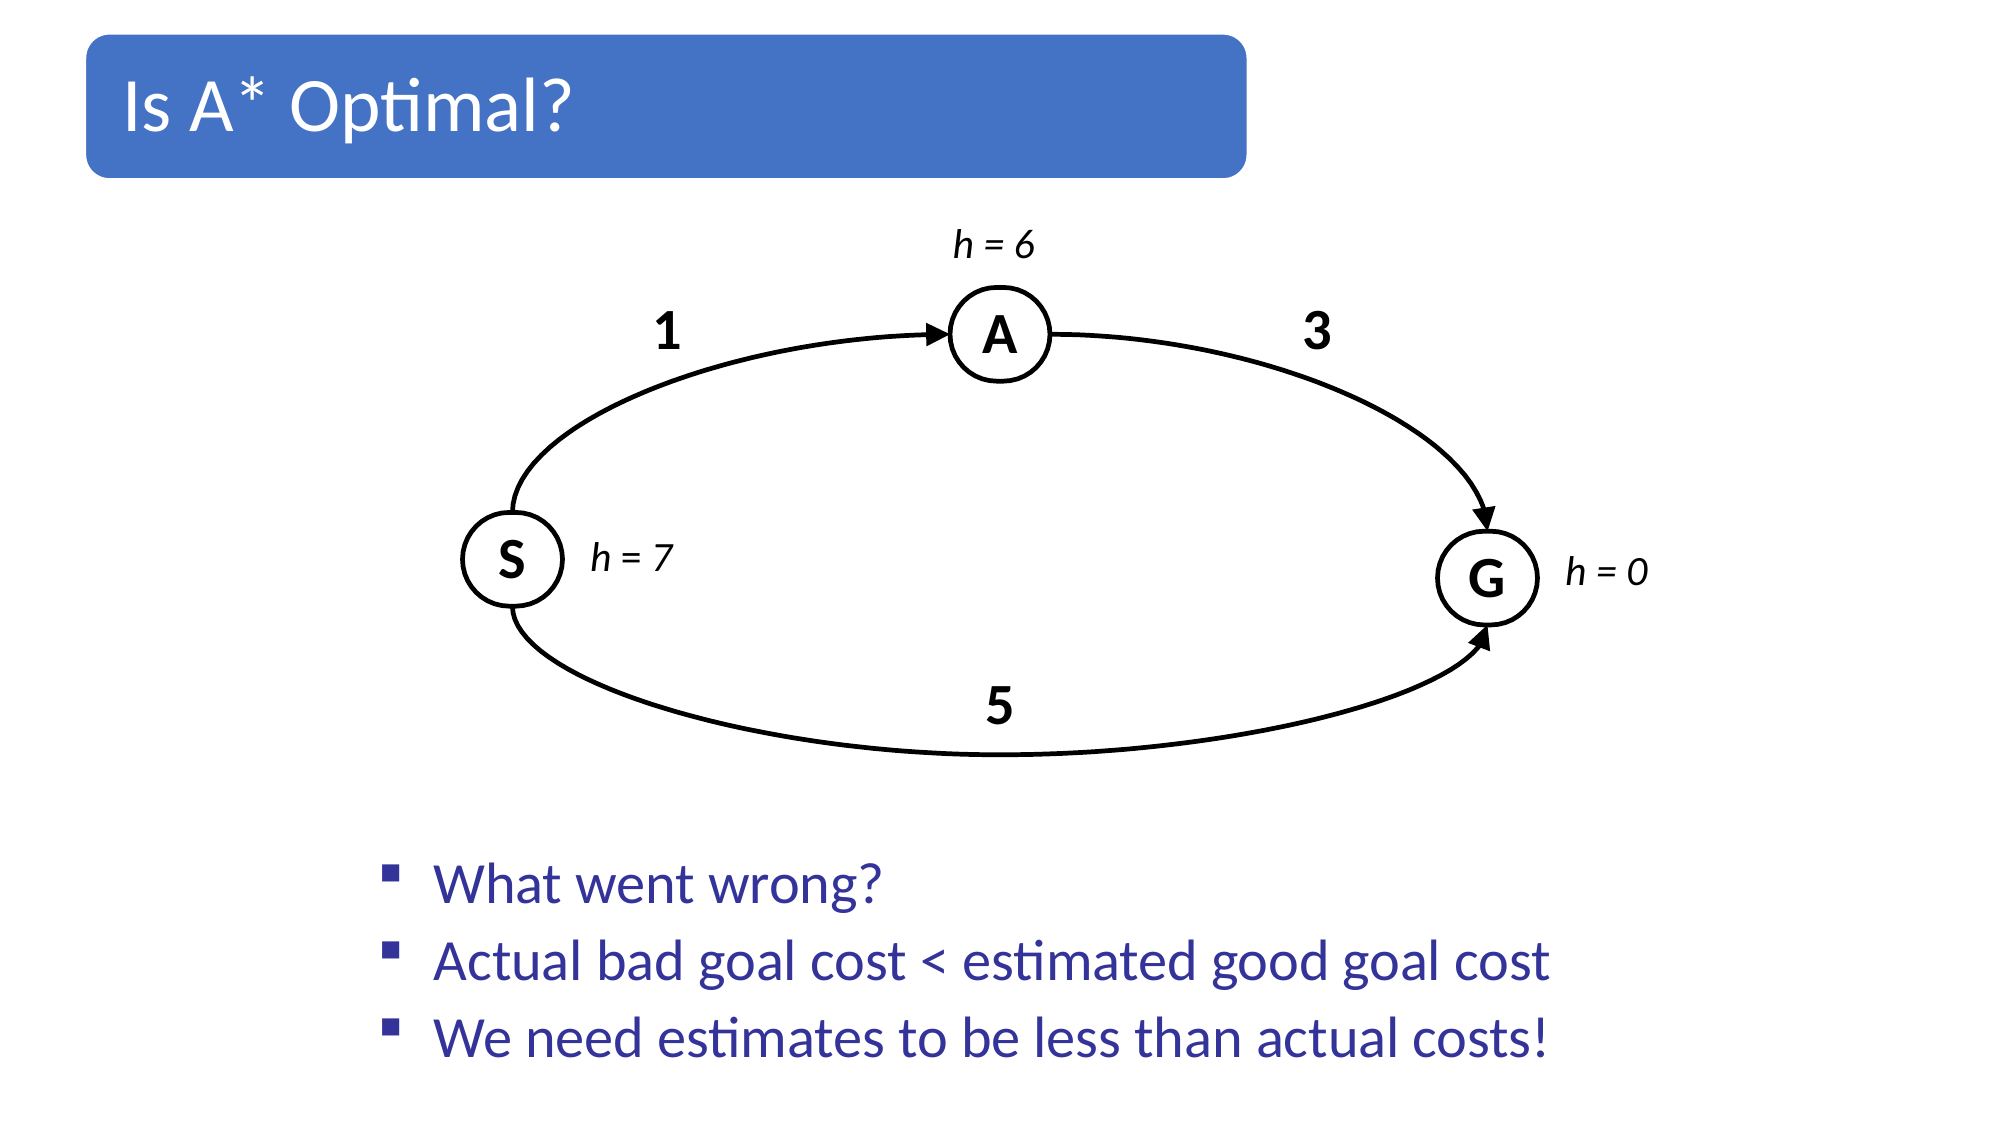

Is A* Optimal?
h = 6

1
3
A

S
h = 7

G
h = 0
5

What went wrong?
Actual bad goal cost < estimated good goal cost
We need estimates to be less than actual costs!